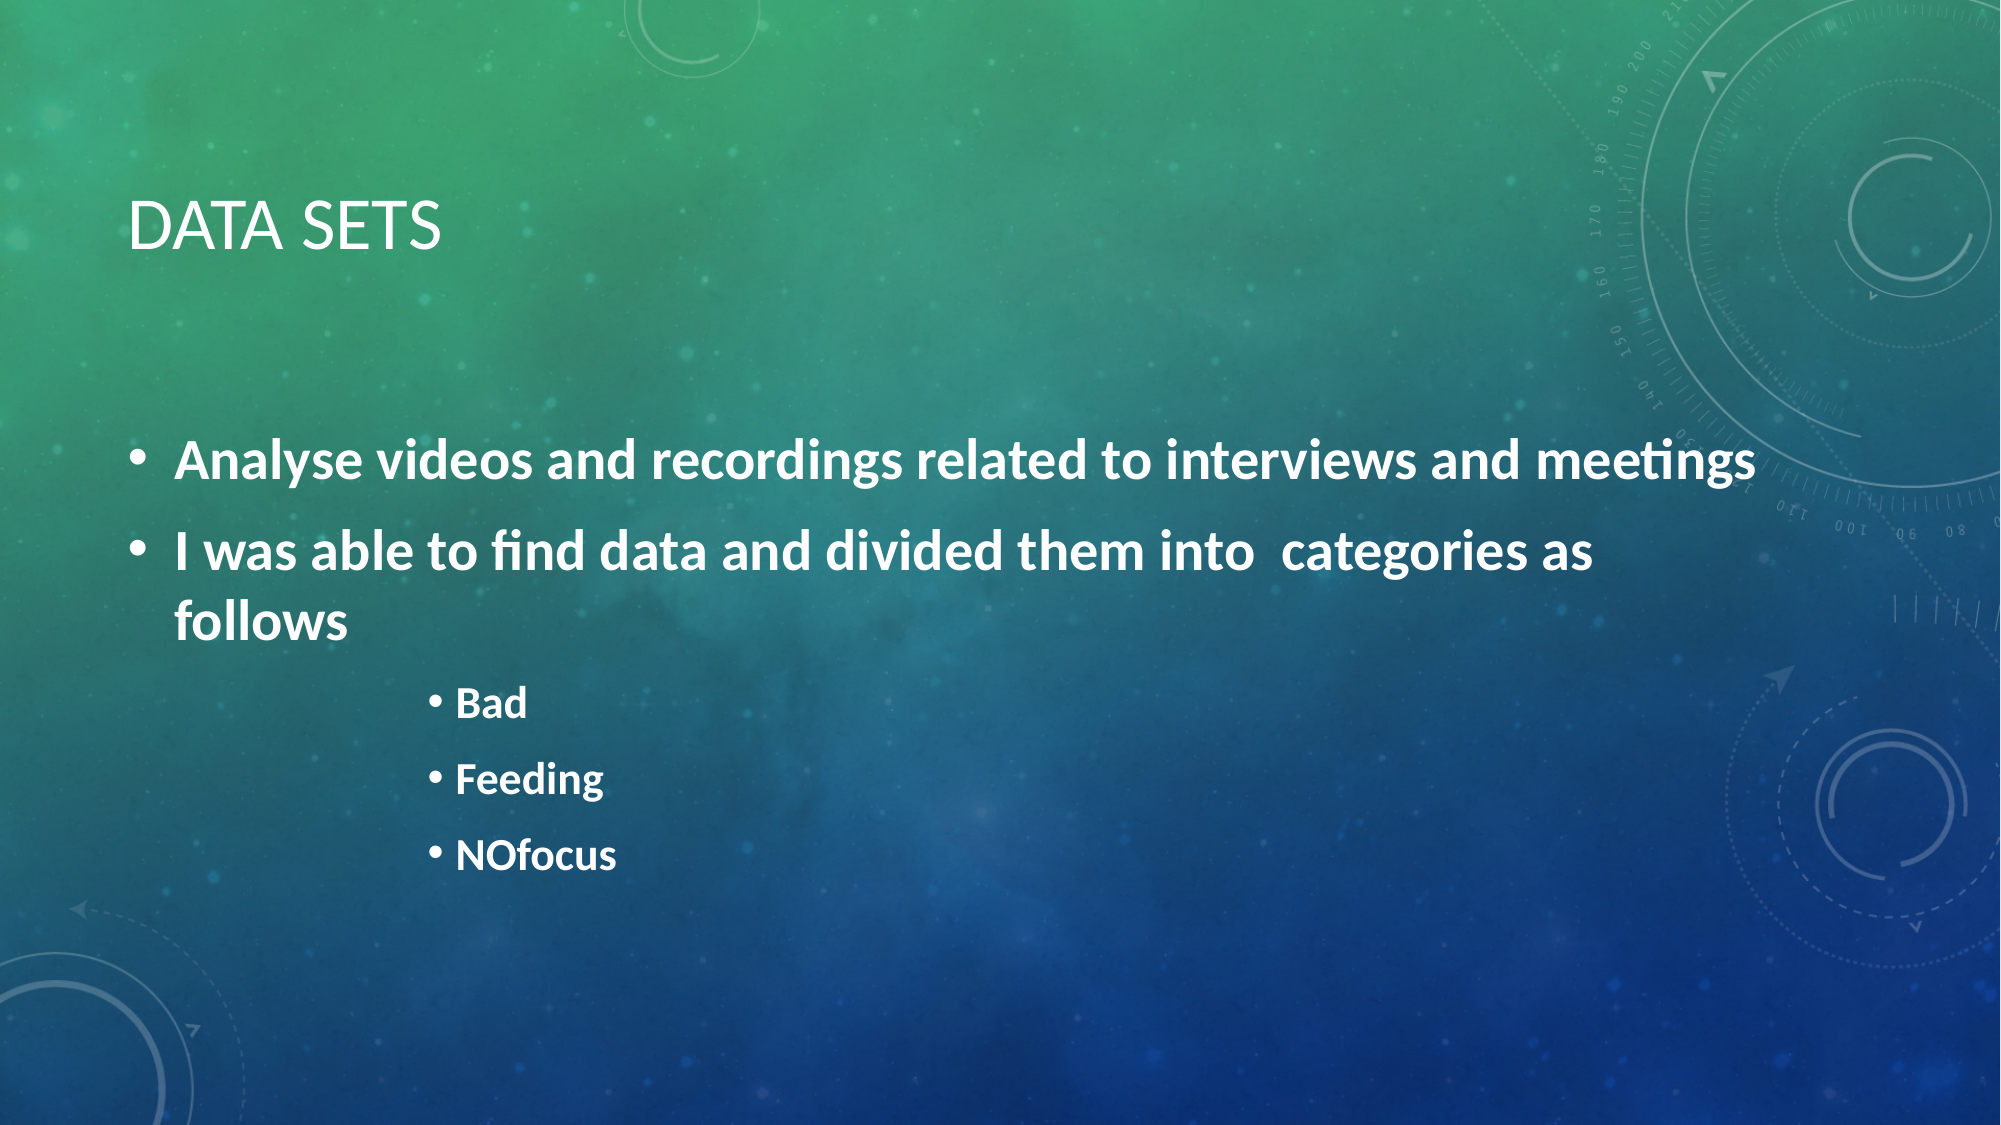

# DATA sets
Analyse videos and recordings related to interviews and meetings
I was able to find data and divided them into  categories as follows
Bad
Feeding
NOfocus